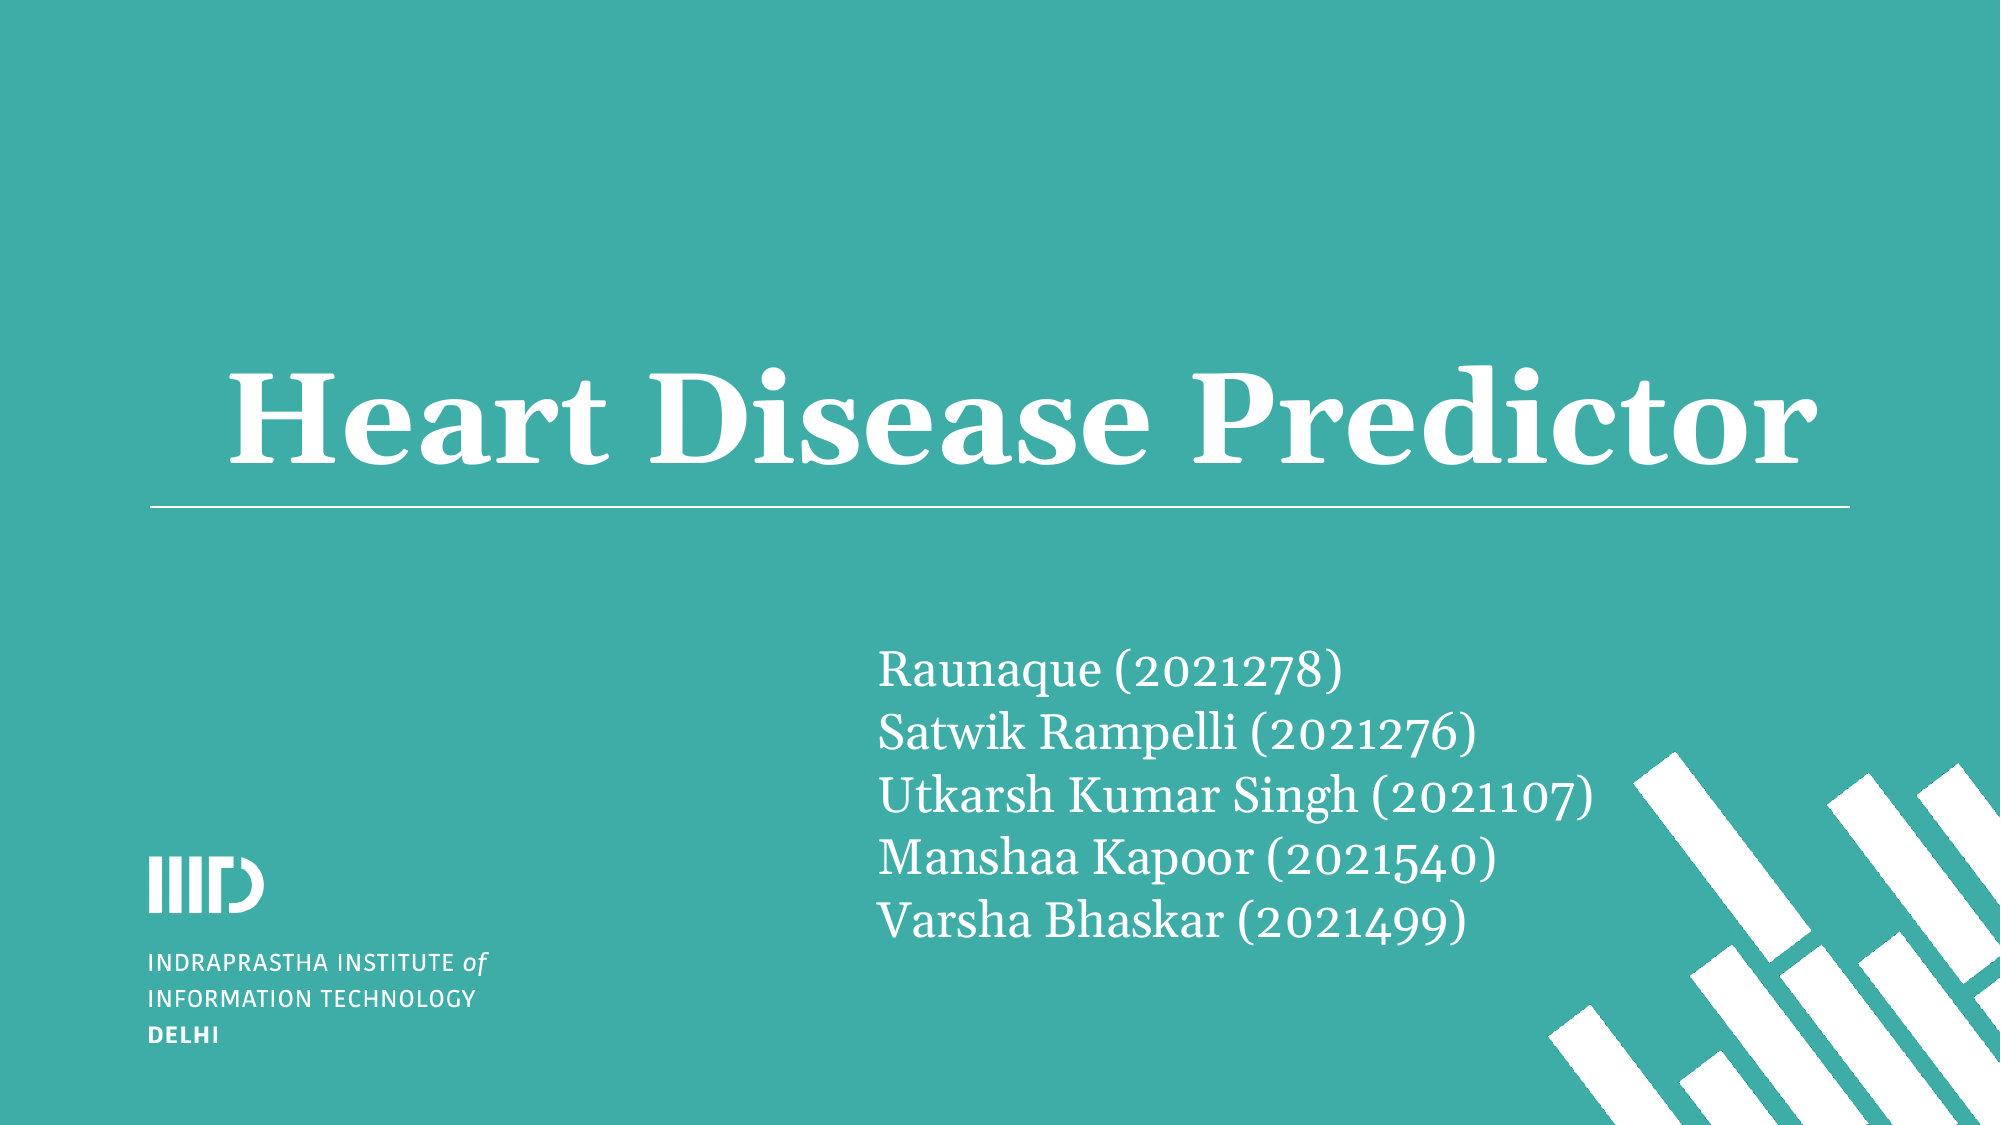

# Heart Disease Predictor
Raunaque (2021278)
Satwik Rampelli (2021276)
Utkarsh Kumar Singh (2021107)
Manshaa Kapoor (2021540)
Varsha Bhaskar (2021499)